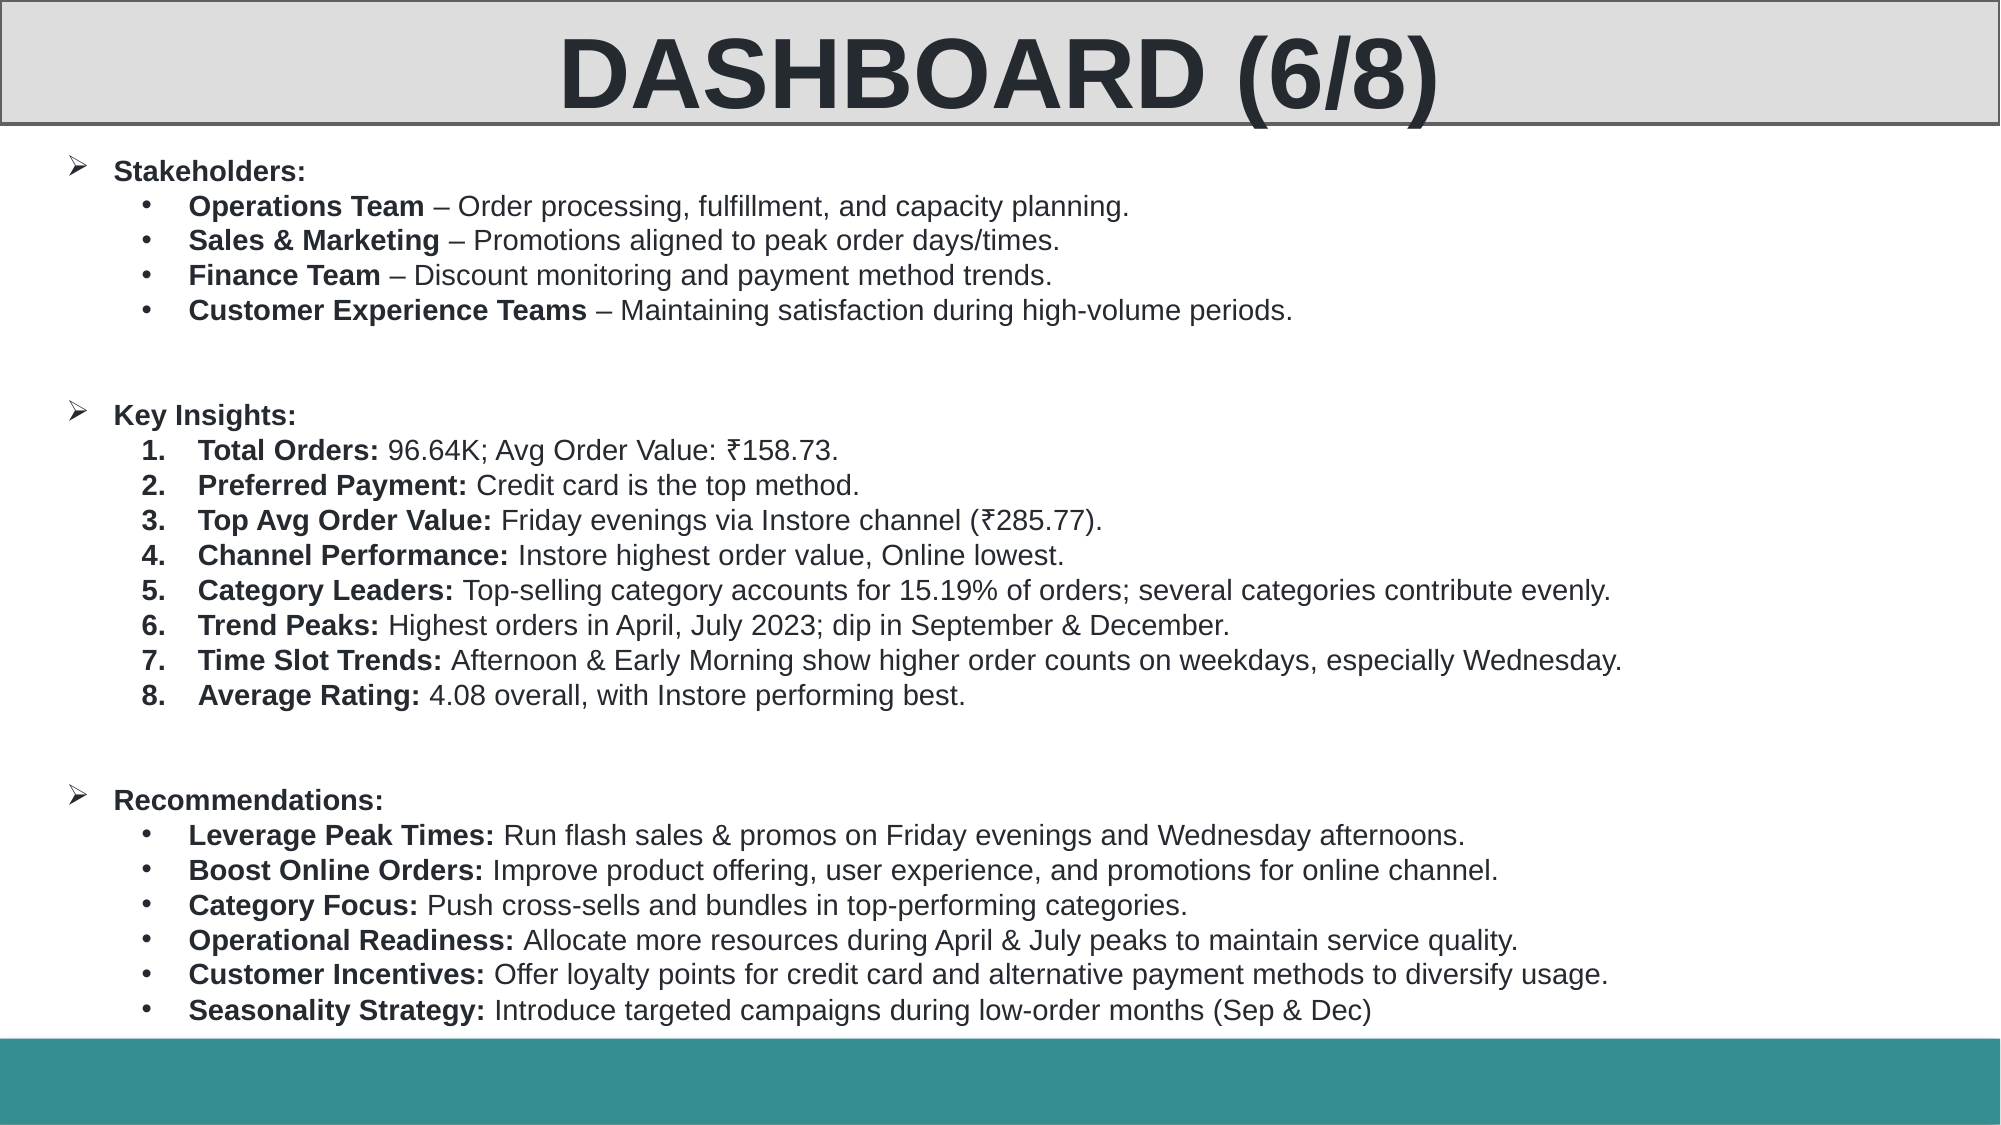

DASHBOARD (6/8)
Stakeholders:
Operations Team – Order processing, fulfillment, and capacity planning.
Sales & Marketing – Promotions aligned to peak order days/times.
Finance Team – Discount monitoring and payment method trends.
Customer Experience Teams – Maintaining satisfaction during high-volume periods.

Key Insights:
Total Orders: 96.64K; Avg Order Value: ₹158.73.
Preferred Payment: Credit card is the top method.
Top Avg Order Value: Friday evenings via Instore channel (₹285.77).
Channel Performance: Instore highest order value, Online lowest.
Category Leaders: Top-selling category accounts for 15.19% of orders; several categories contribute evenly.
Trend Peaks: Highest orders in April, July 2023; dip in September & December.
Time Slot Trends: Afternoon & Early Morning show higher order counts on weekdays, especially Wednesday.
Average Rating: 4.08 overall, with Instore performing best.

Recommendations:
Leverage Peak Times: Run flash sales & promos on Friday evenings and Wednesday afternoons.
Boost Online Orders: Improve product offering, user experience, and promotions for online channel.
Category Focus: Push cross-sells and bundles in top-performing categories.
Operational Readiness: Allocate more resources during April & July peaks to maintain service quality.
Customer Incentives: Offer loyalty points for credit card and alternative payment methods to diversify usage.
Seasonality Strategy: Introduce targeted campaigns during low-order months (Sep & Dec)